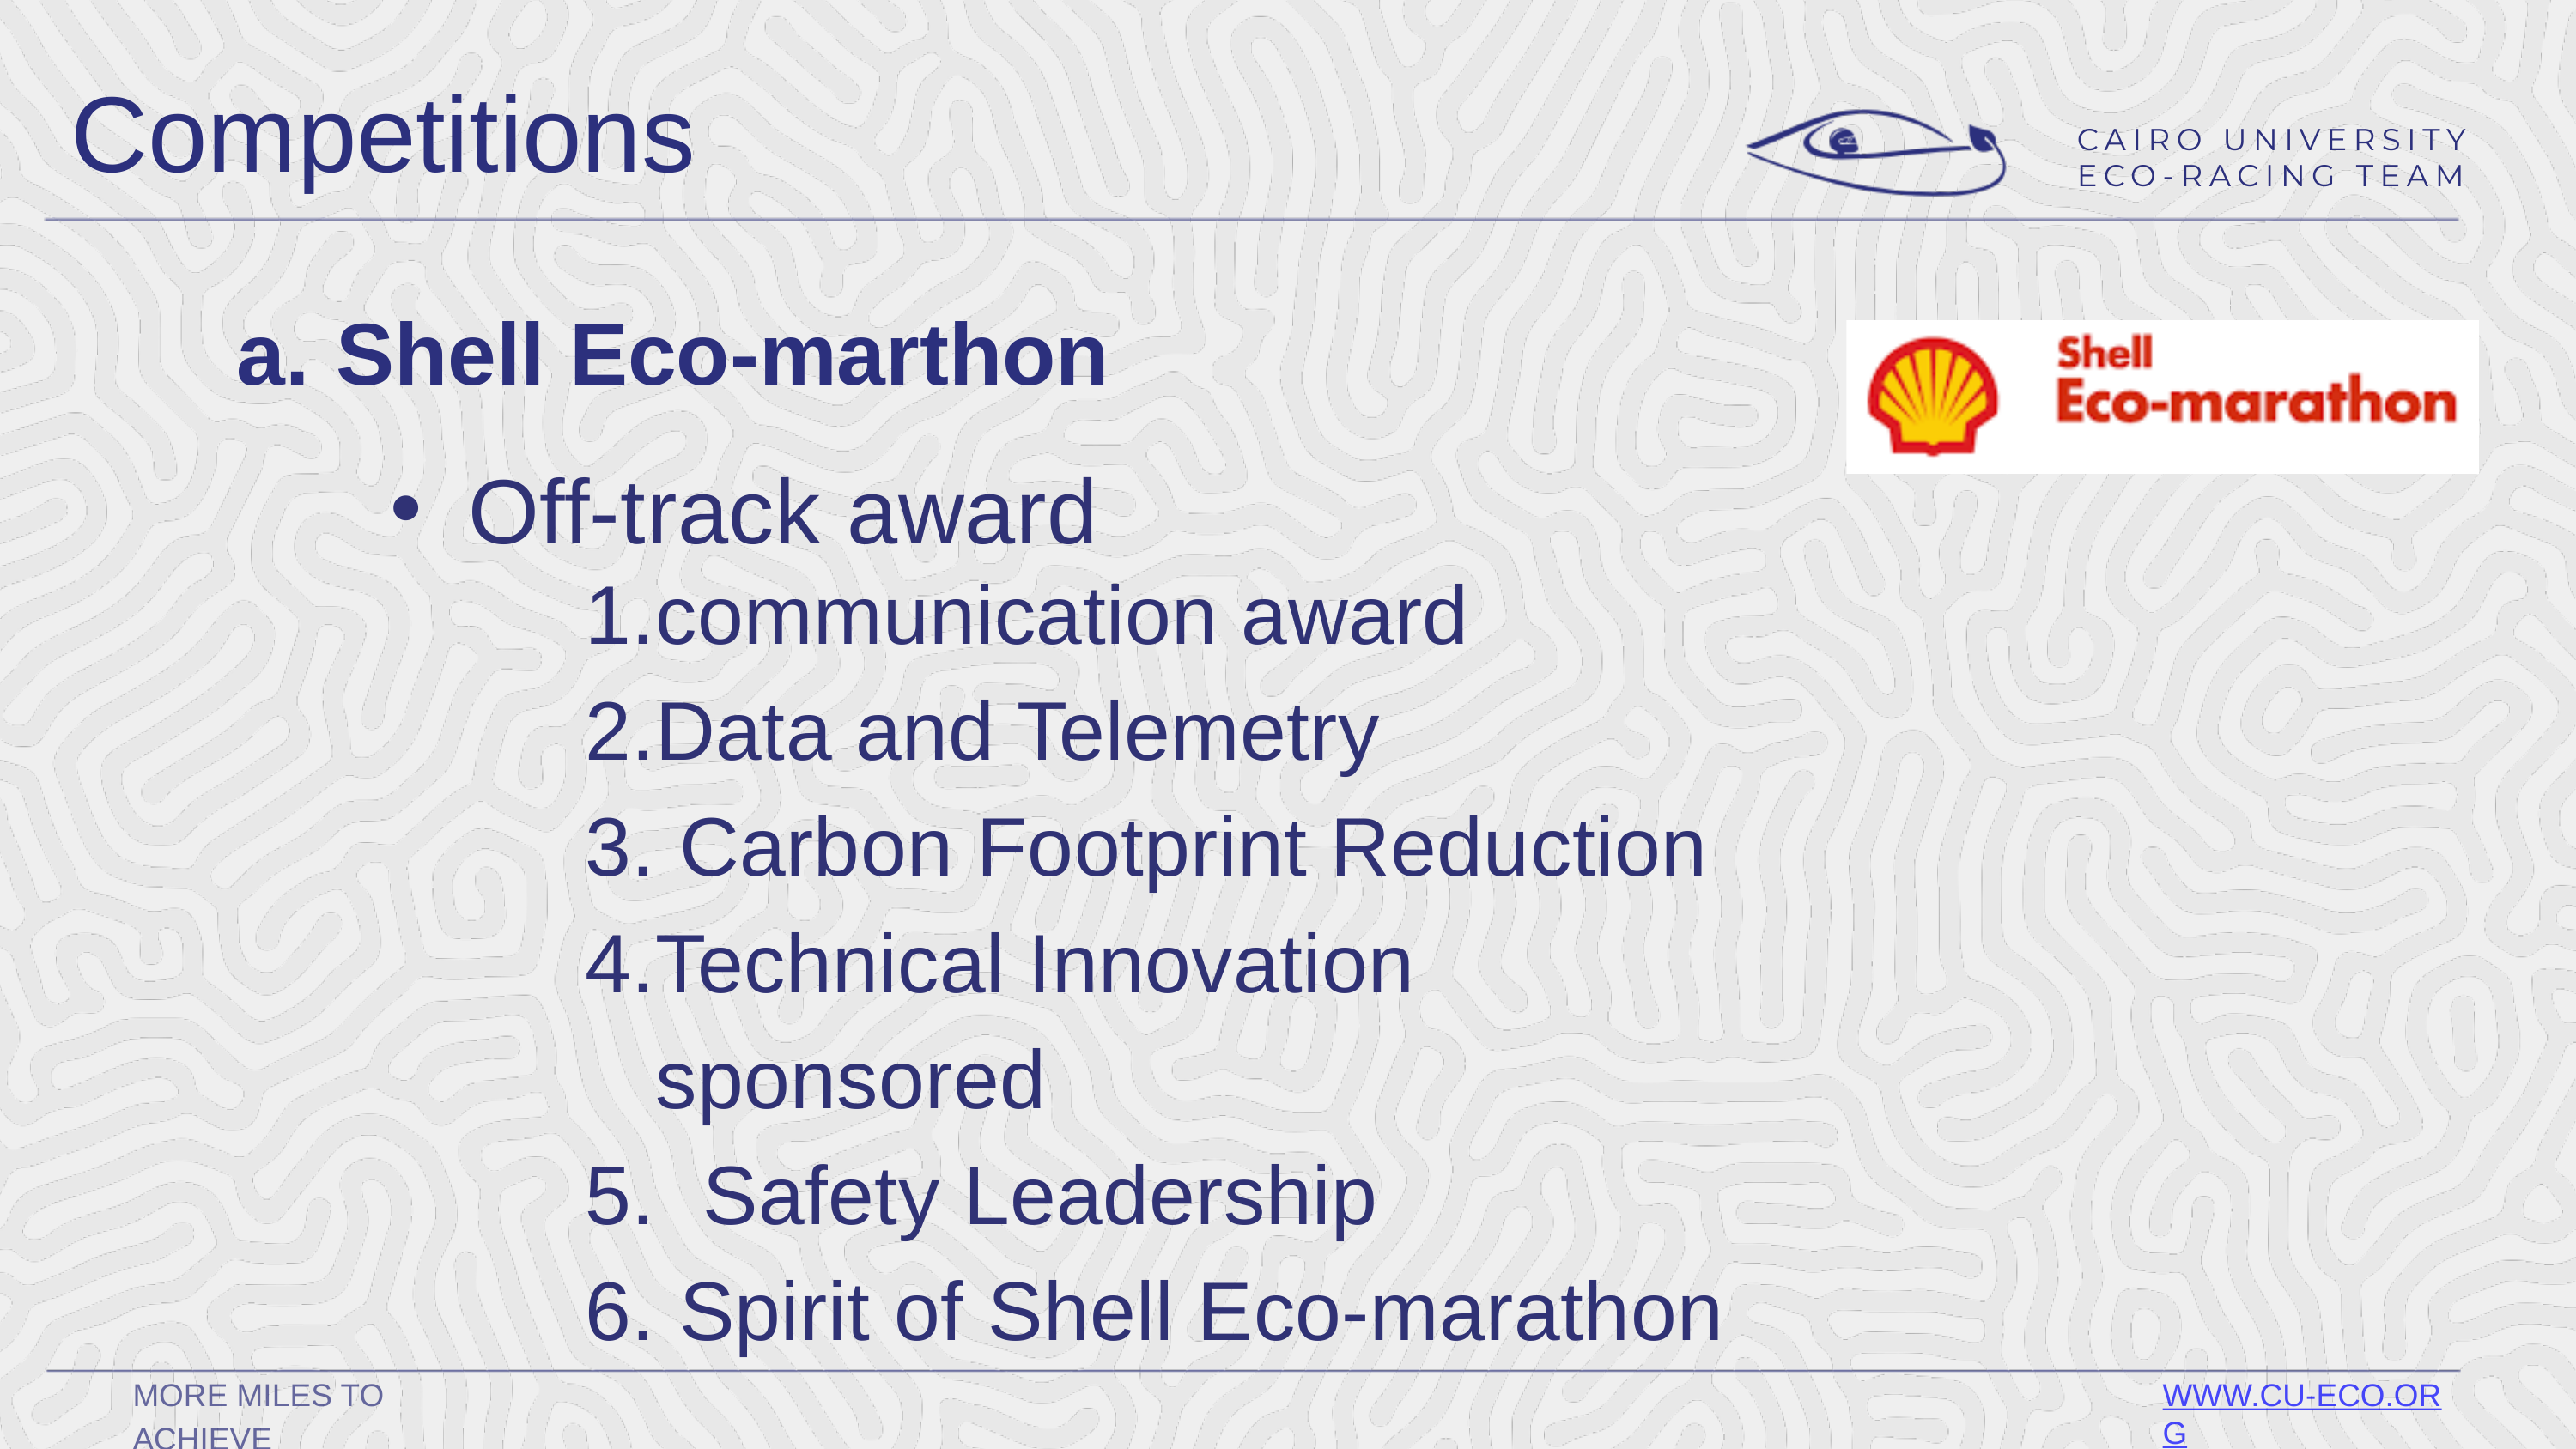

Competitions
CAIRO UNIVERSITY ECO-RACING TEAM
Shell Eco-marthon

Off-track award
communication award
Data and Telemetry
 Carbon Footprint Reduction
Technical Innovation sponsored
  Safety Leadership
 Spirit of Shell Eco-marathon
MORE MILES TO ACHIEVE
WWW.CU-ECO.ORG